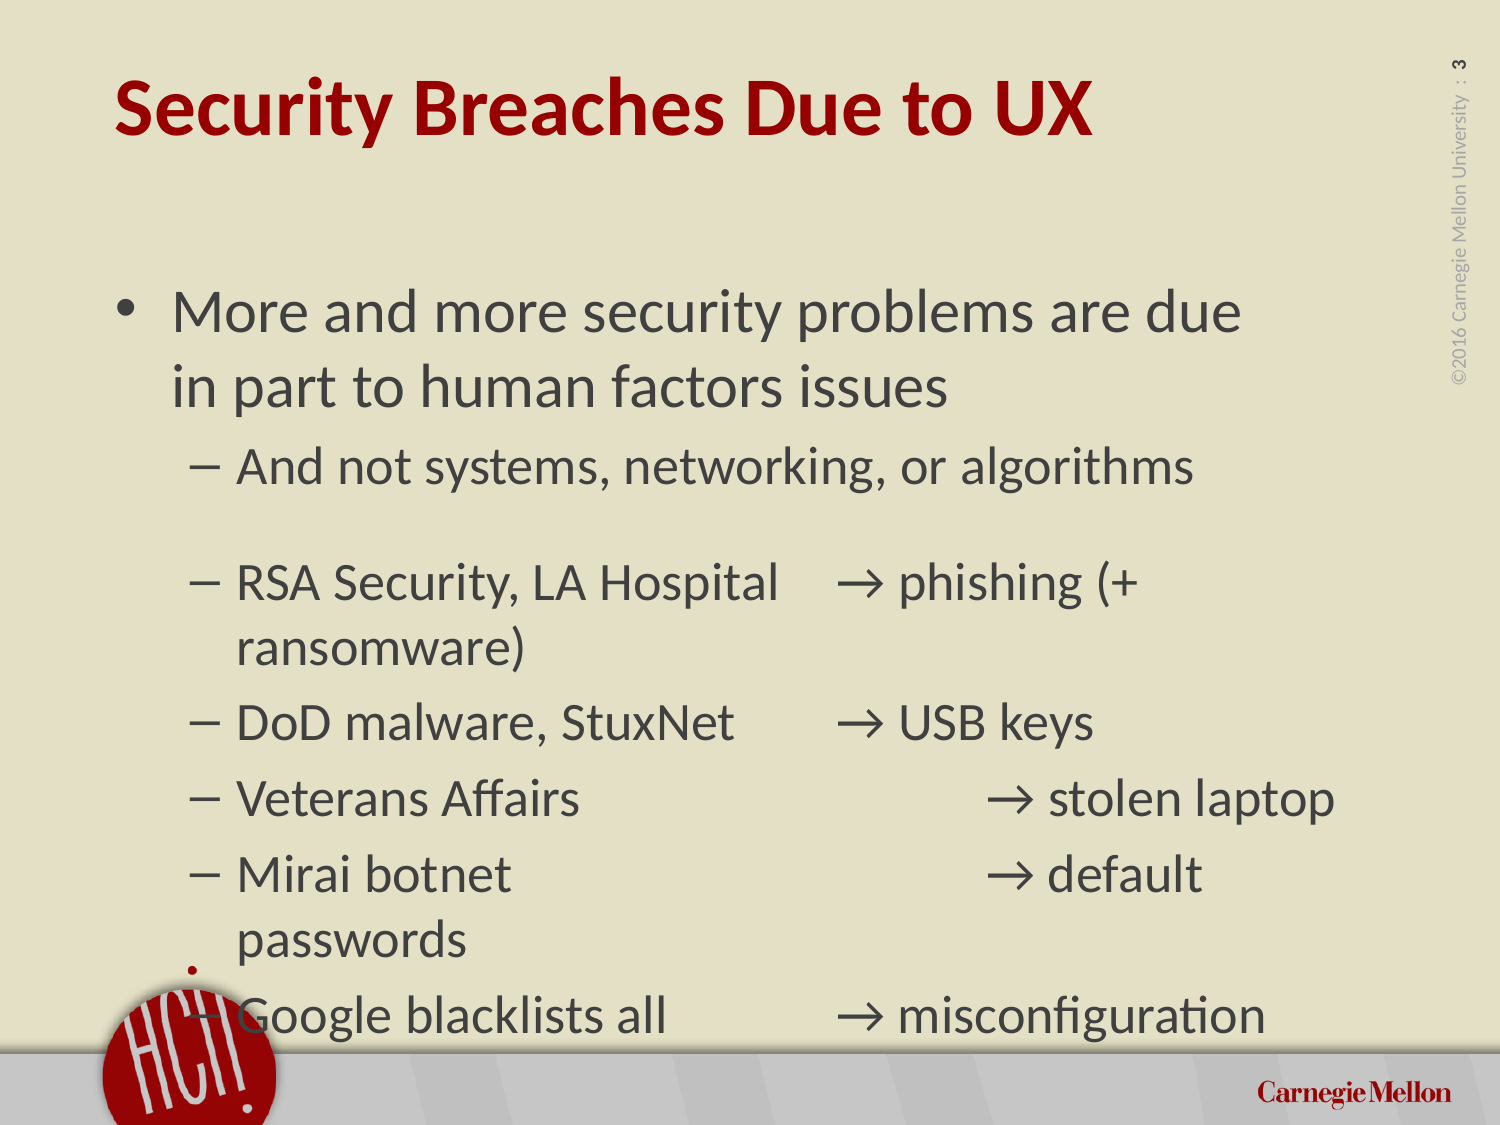

# Security Breaches Due to UX
More and more security problems are due
in part to human factors issues
And not systems, networking, or algorithms

RSA Security, LA Hospital	→ phishing (+ ransomware)
DoD malware, StuxNet 	→ USB keys
Veterans Affairs 		 	→ stolen laptop
Mirai botnet			 	→ default passwords
Google blacklists all	 	→ misconfiguration